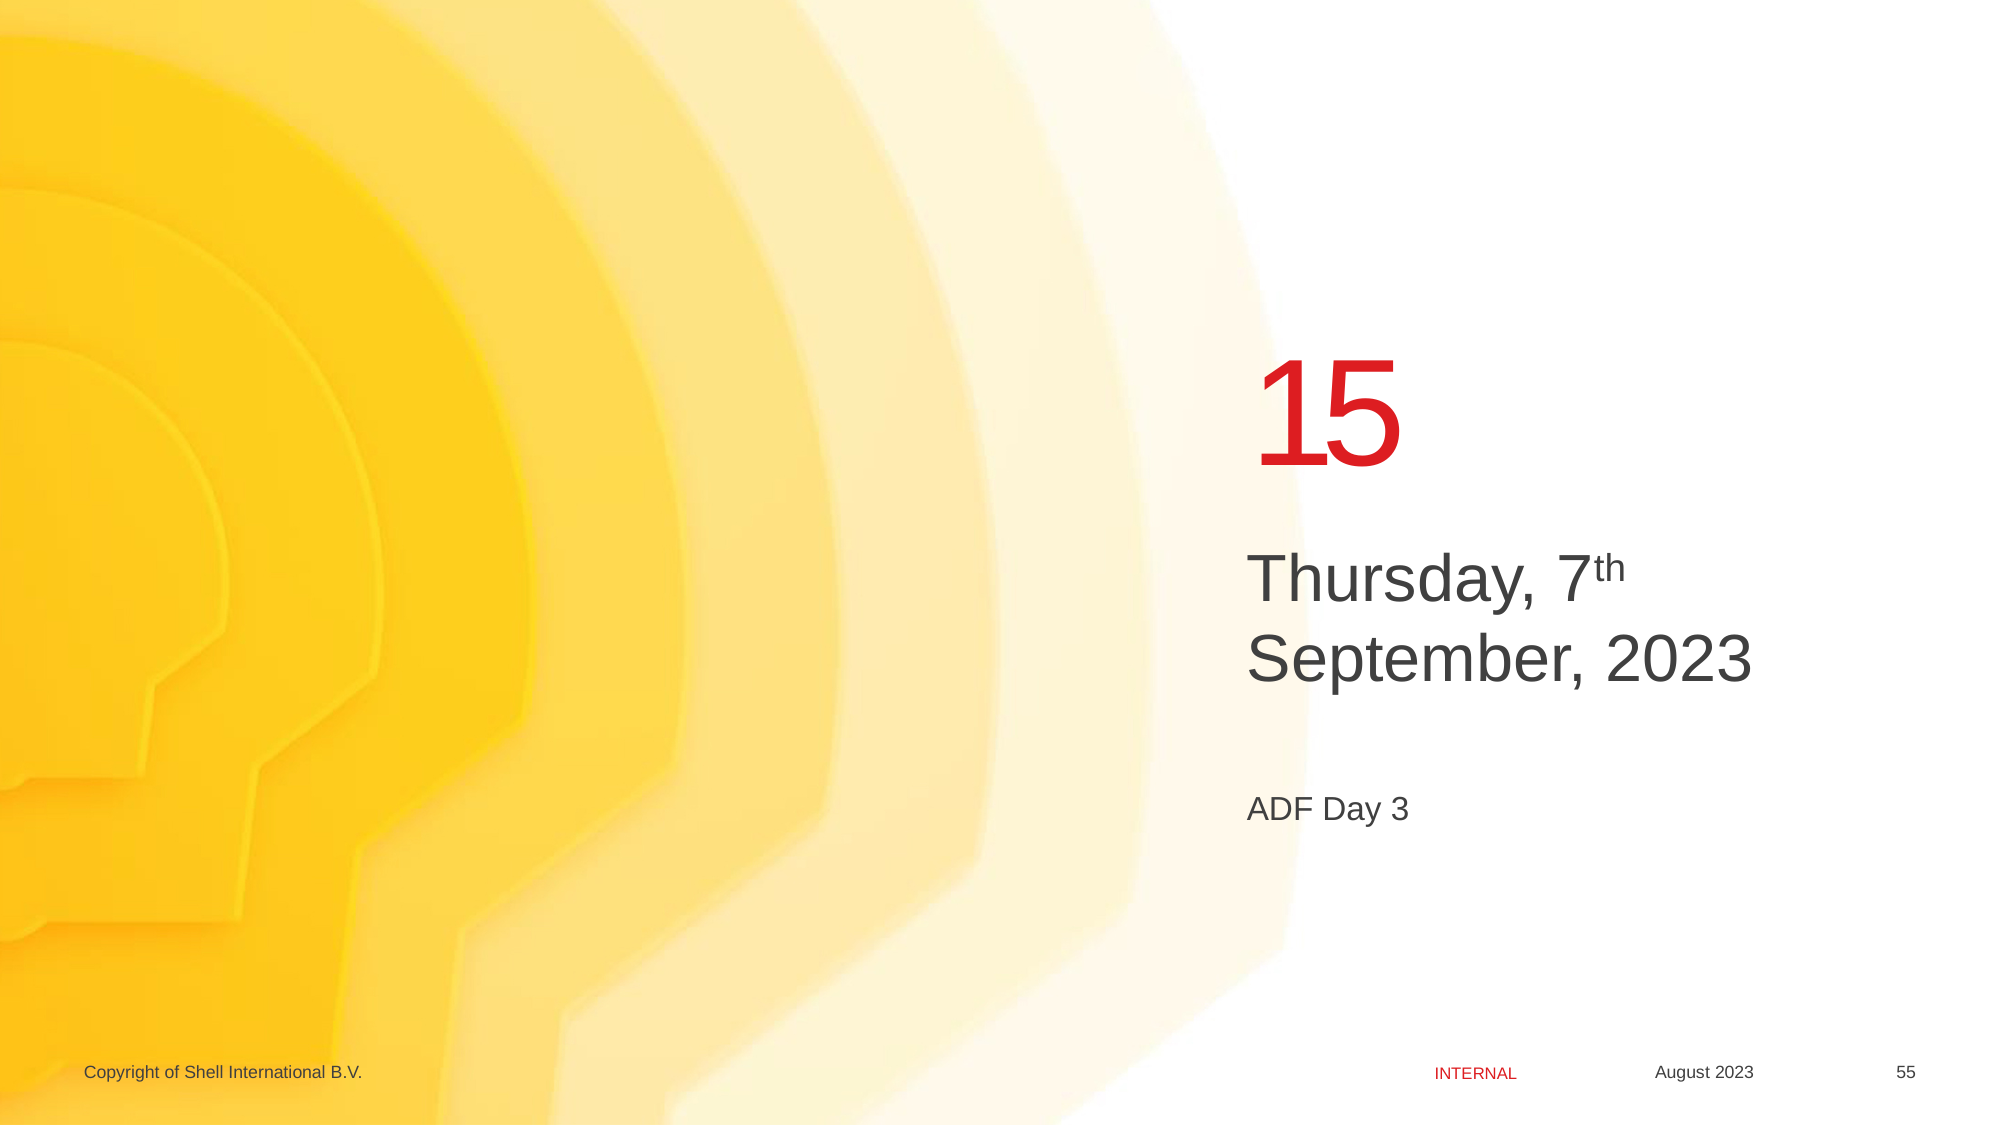

15
Thursday, 7th September, 2023
# ADF Day 3

55
August 2023